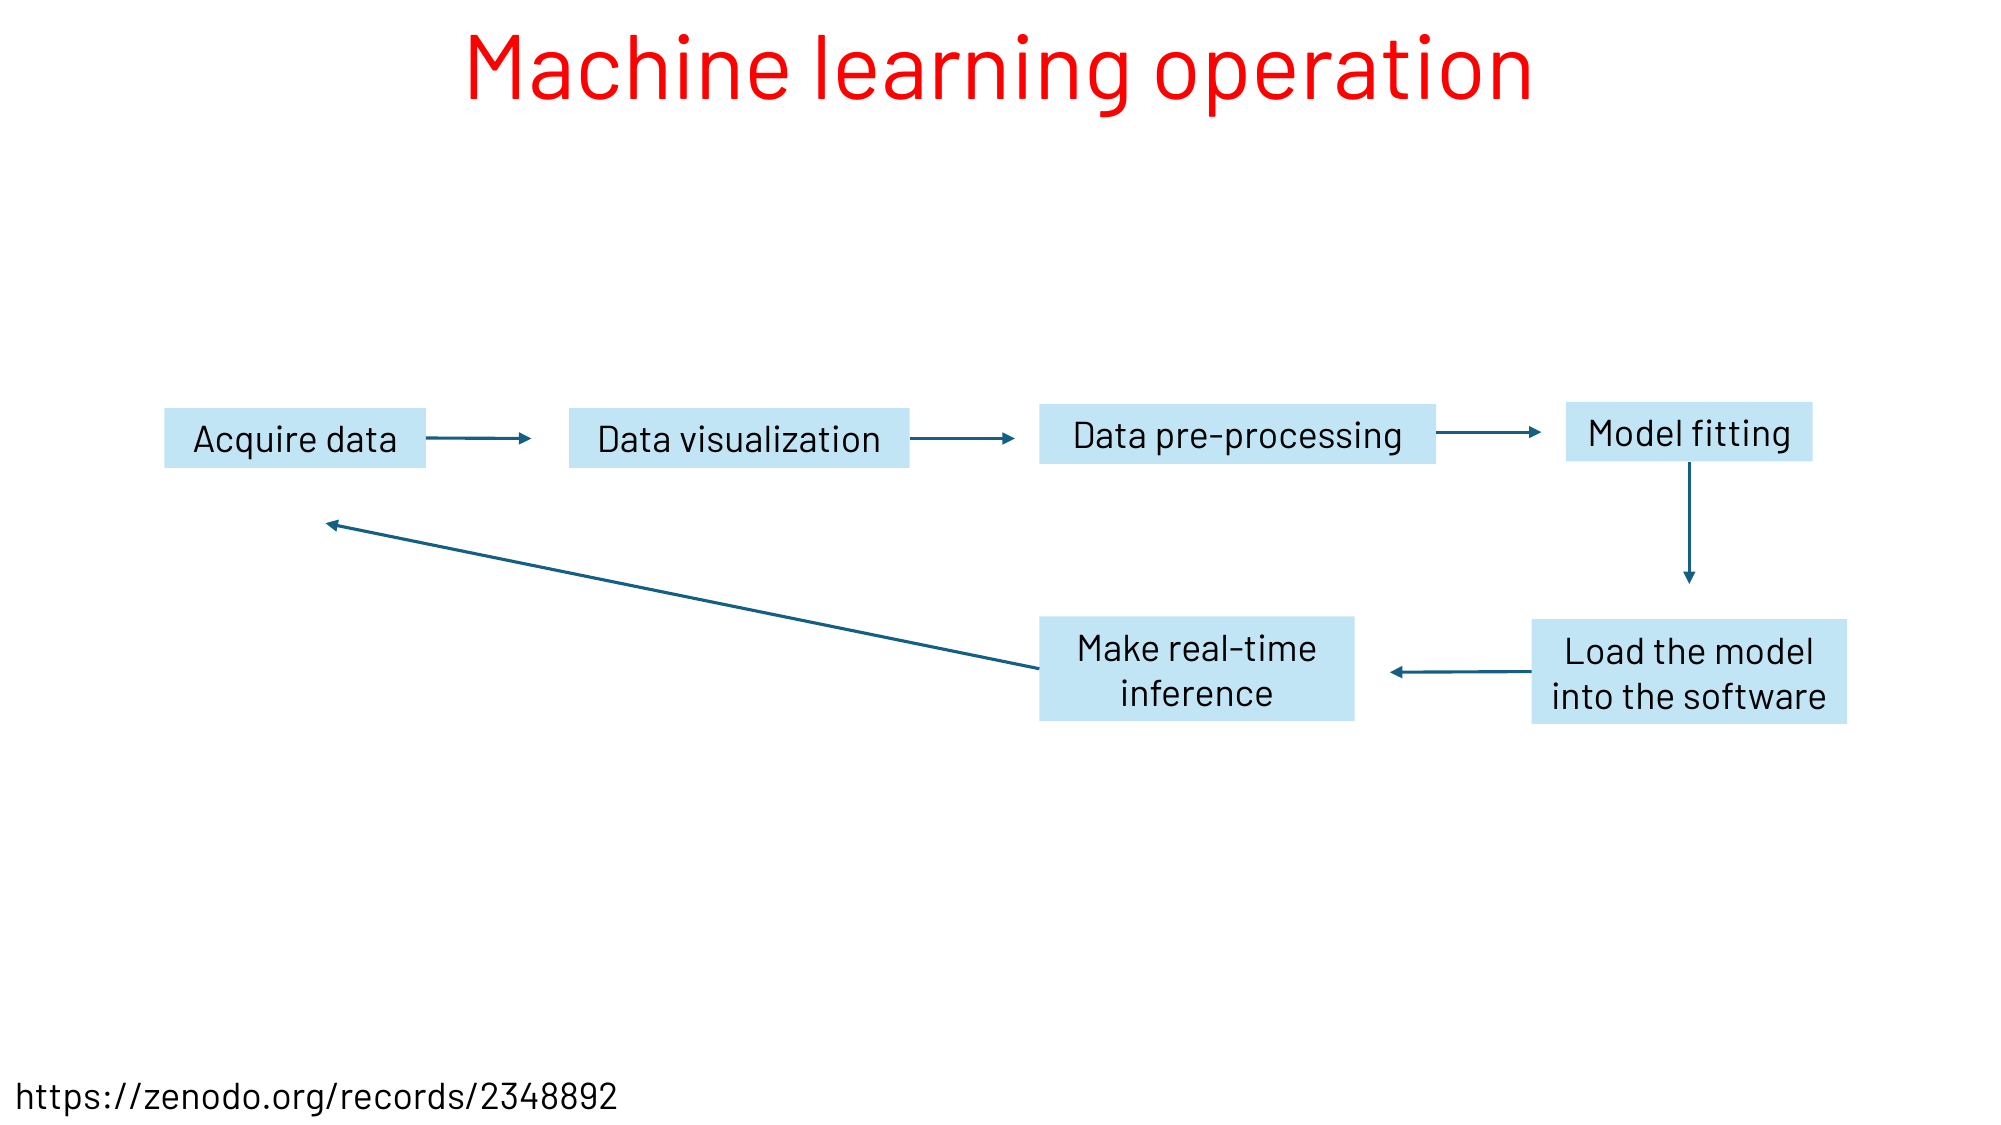

# Machine learning operation
Model fitting
Data pre-processing
Acquire data
Data visualization
Make real-time inference
Load the model into the software
https://zenodo.org/records/2348892